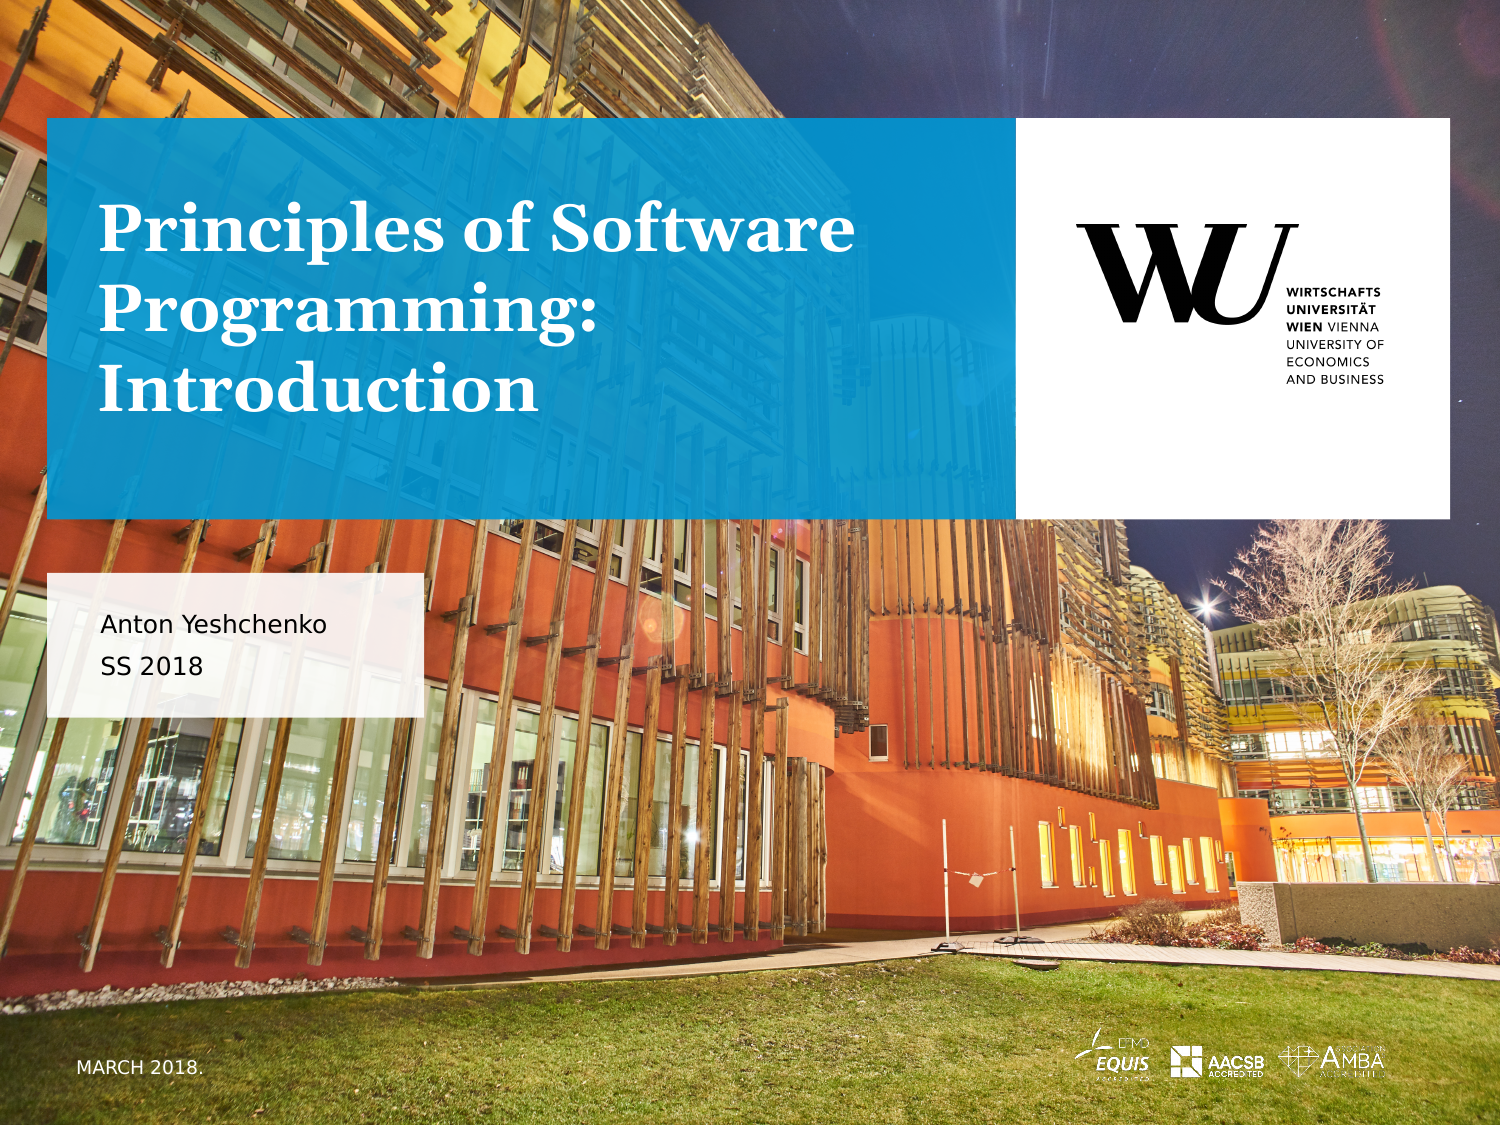

# Principles of Software Programming: Introduction
Anton Yeshchenko
SS 2018

March 2018.